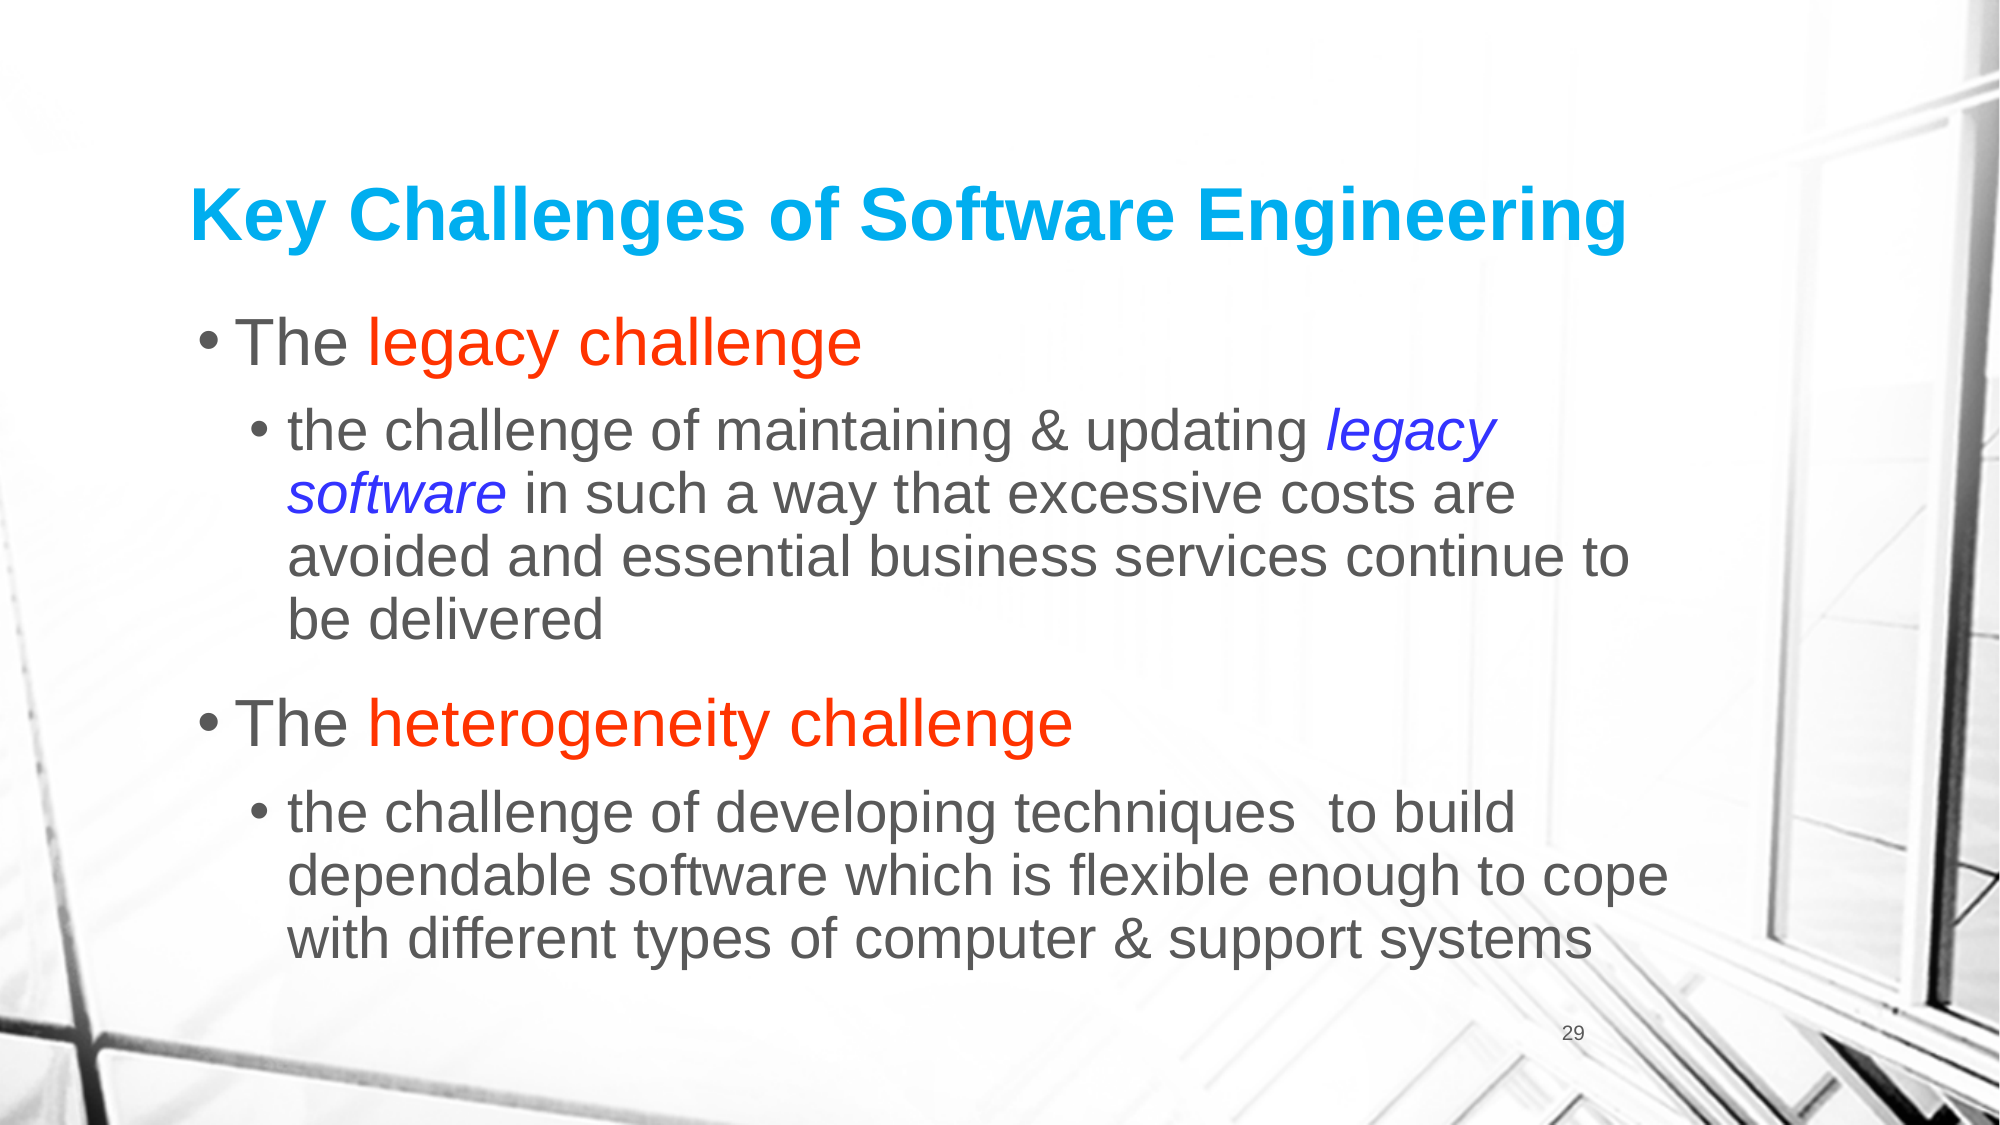

# Key Challenges of Software Engineering
The legacy challenge
the challenge of maintaining & updating legacy software in such a way that excessive costs are avoided and essential business services continue to be delivered
The heterogeneity challenge
the challenge of developing techniques  to build dependable software which is flexible enough to cope with different types of computer & support systems
29